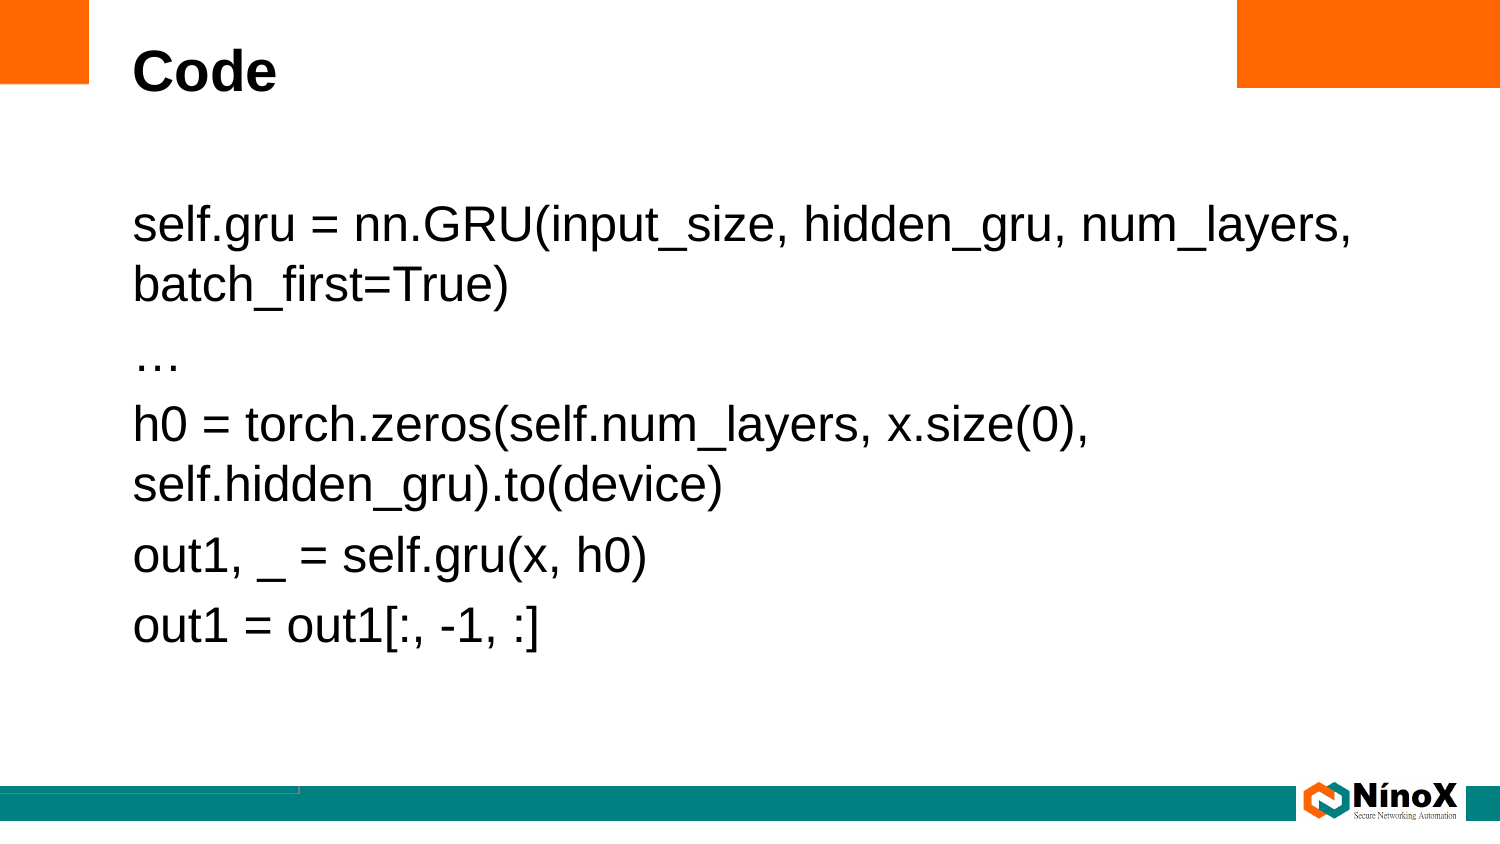

# Code
self.gru = nn.GRU(input_size, hidden_gru, num_layers, batch_first=True)
…
h0 = torch.zeros(self.num_layers, x.size(0), self.hidden_gru).to(device)
out1, _ = self.gru(x, h0)
out1 = out1[:, -1, :]